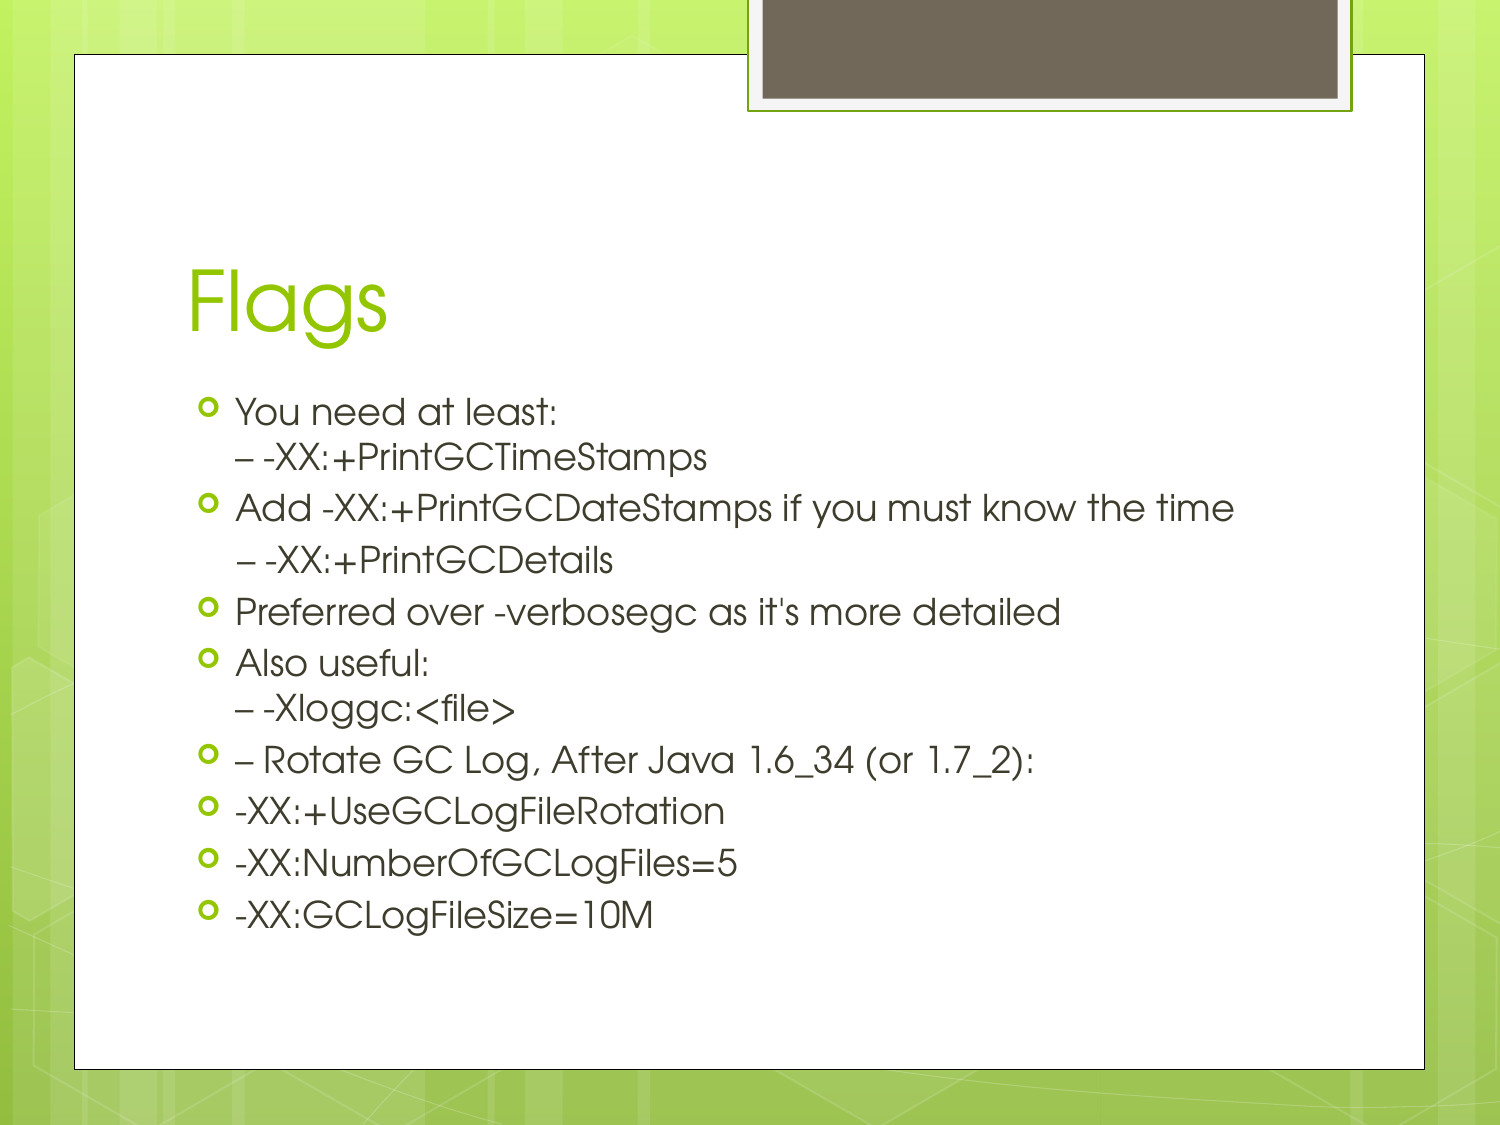

# Flags
You need at least:
– -XX:+PrintGCTimeStamps
Add -XX:+PrintGCDateStamps if you must know the time
    – -XX:+PrintGCDetails
Preferred over -verbosegc as it's more detailed
Also useful:
– -Xloggc:<file>
– Rotate GC Log, After Java 1.6_34 (or 1.7_2):
-XX:+UseGCLogFileRotation
-XX:NumberOfGCLogFiles=5
-XX:GCLogFileSize=10M